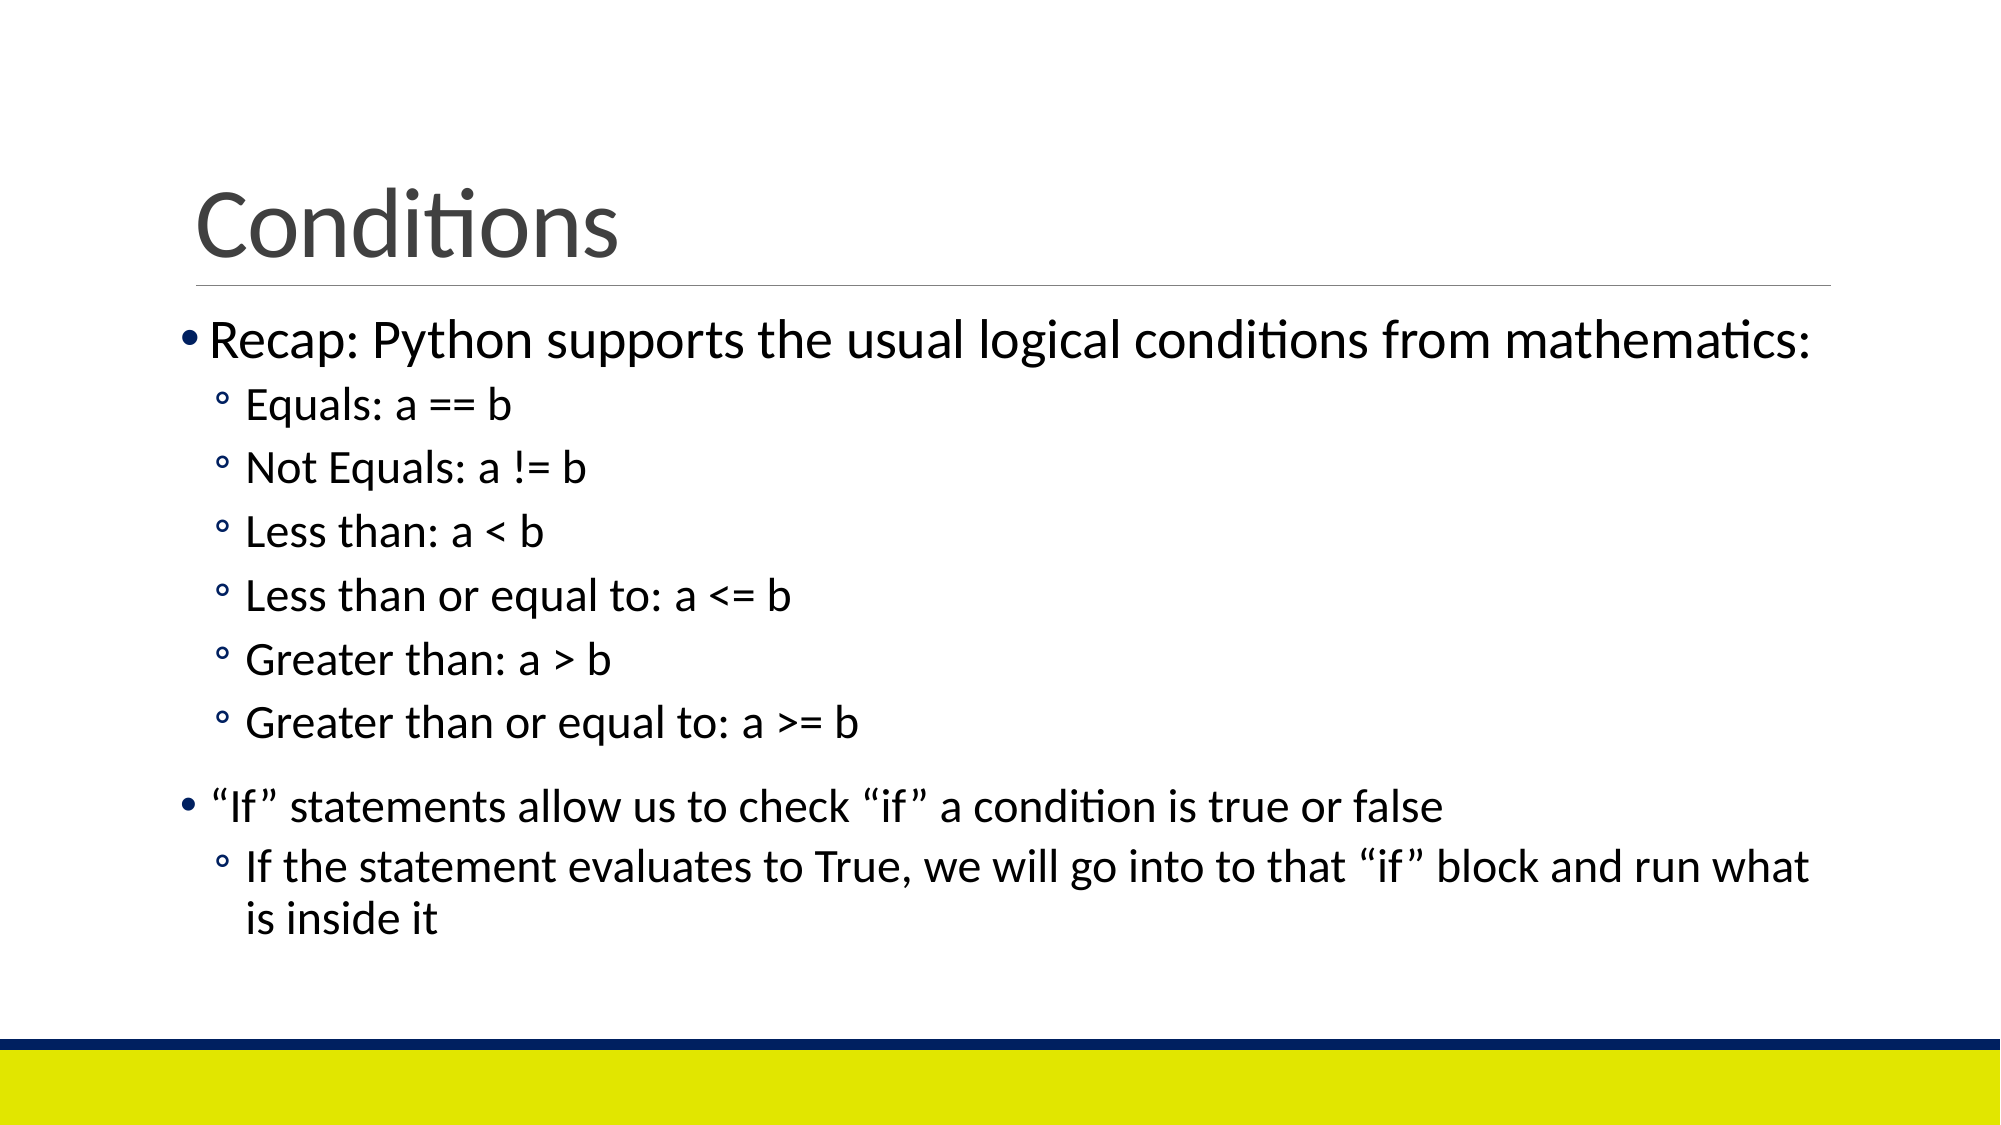

# Conditions
Recap: Python supports the usual logical conditions from mathematics:
Equals: a == b
Not Equals: a != b
Less than: a < b
Less than or equal to: a <= b
Greater than: a > b
Greater than or equal to: a >= b
“If” statements allow us to check “if” a condition is true or false
If the statement evaluates to True, we will go into to that “if” block and run what is inside it